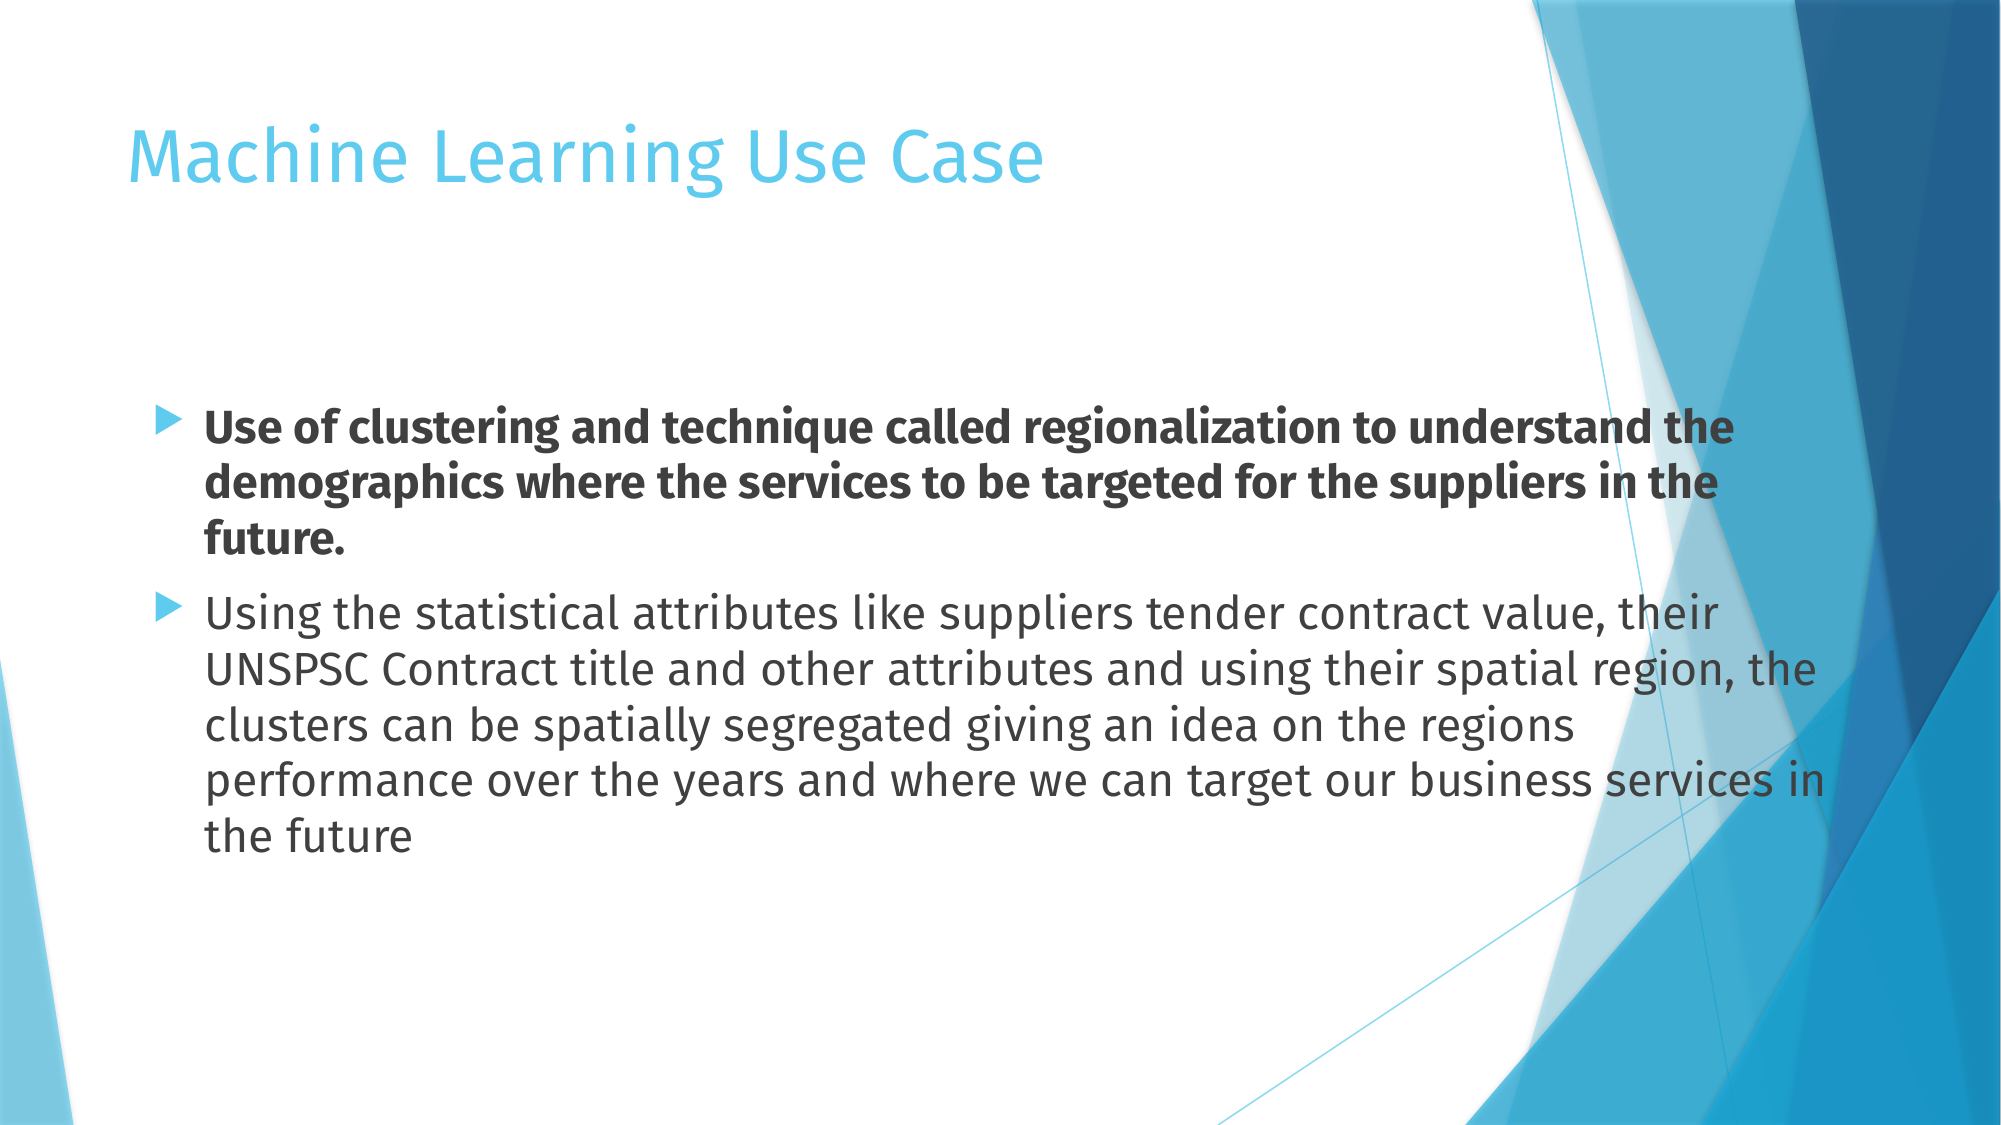

# Machine Learning Use Case
Use of clustering and technique called regionalization to understand the demographics where the services to be targeted for the suppliers in the future.
Using the statistical attributes like suppliers tender contract value, their UNSPSC Contract title and other attributes and using their spatial region, the clusters can be spatially segregated giving an idea on the regions performance over the years and where we can target our business services in the future